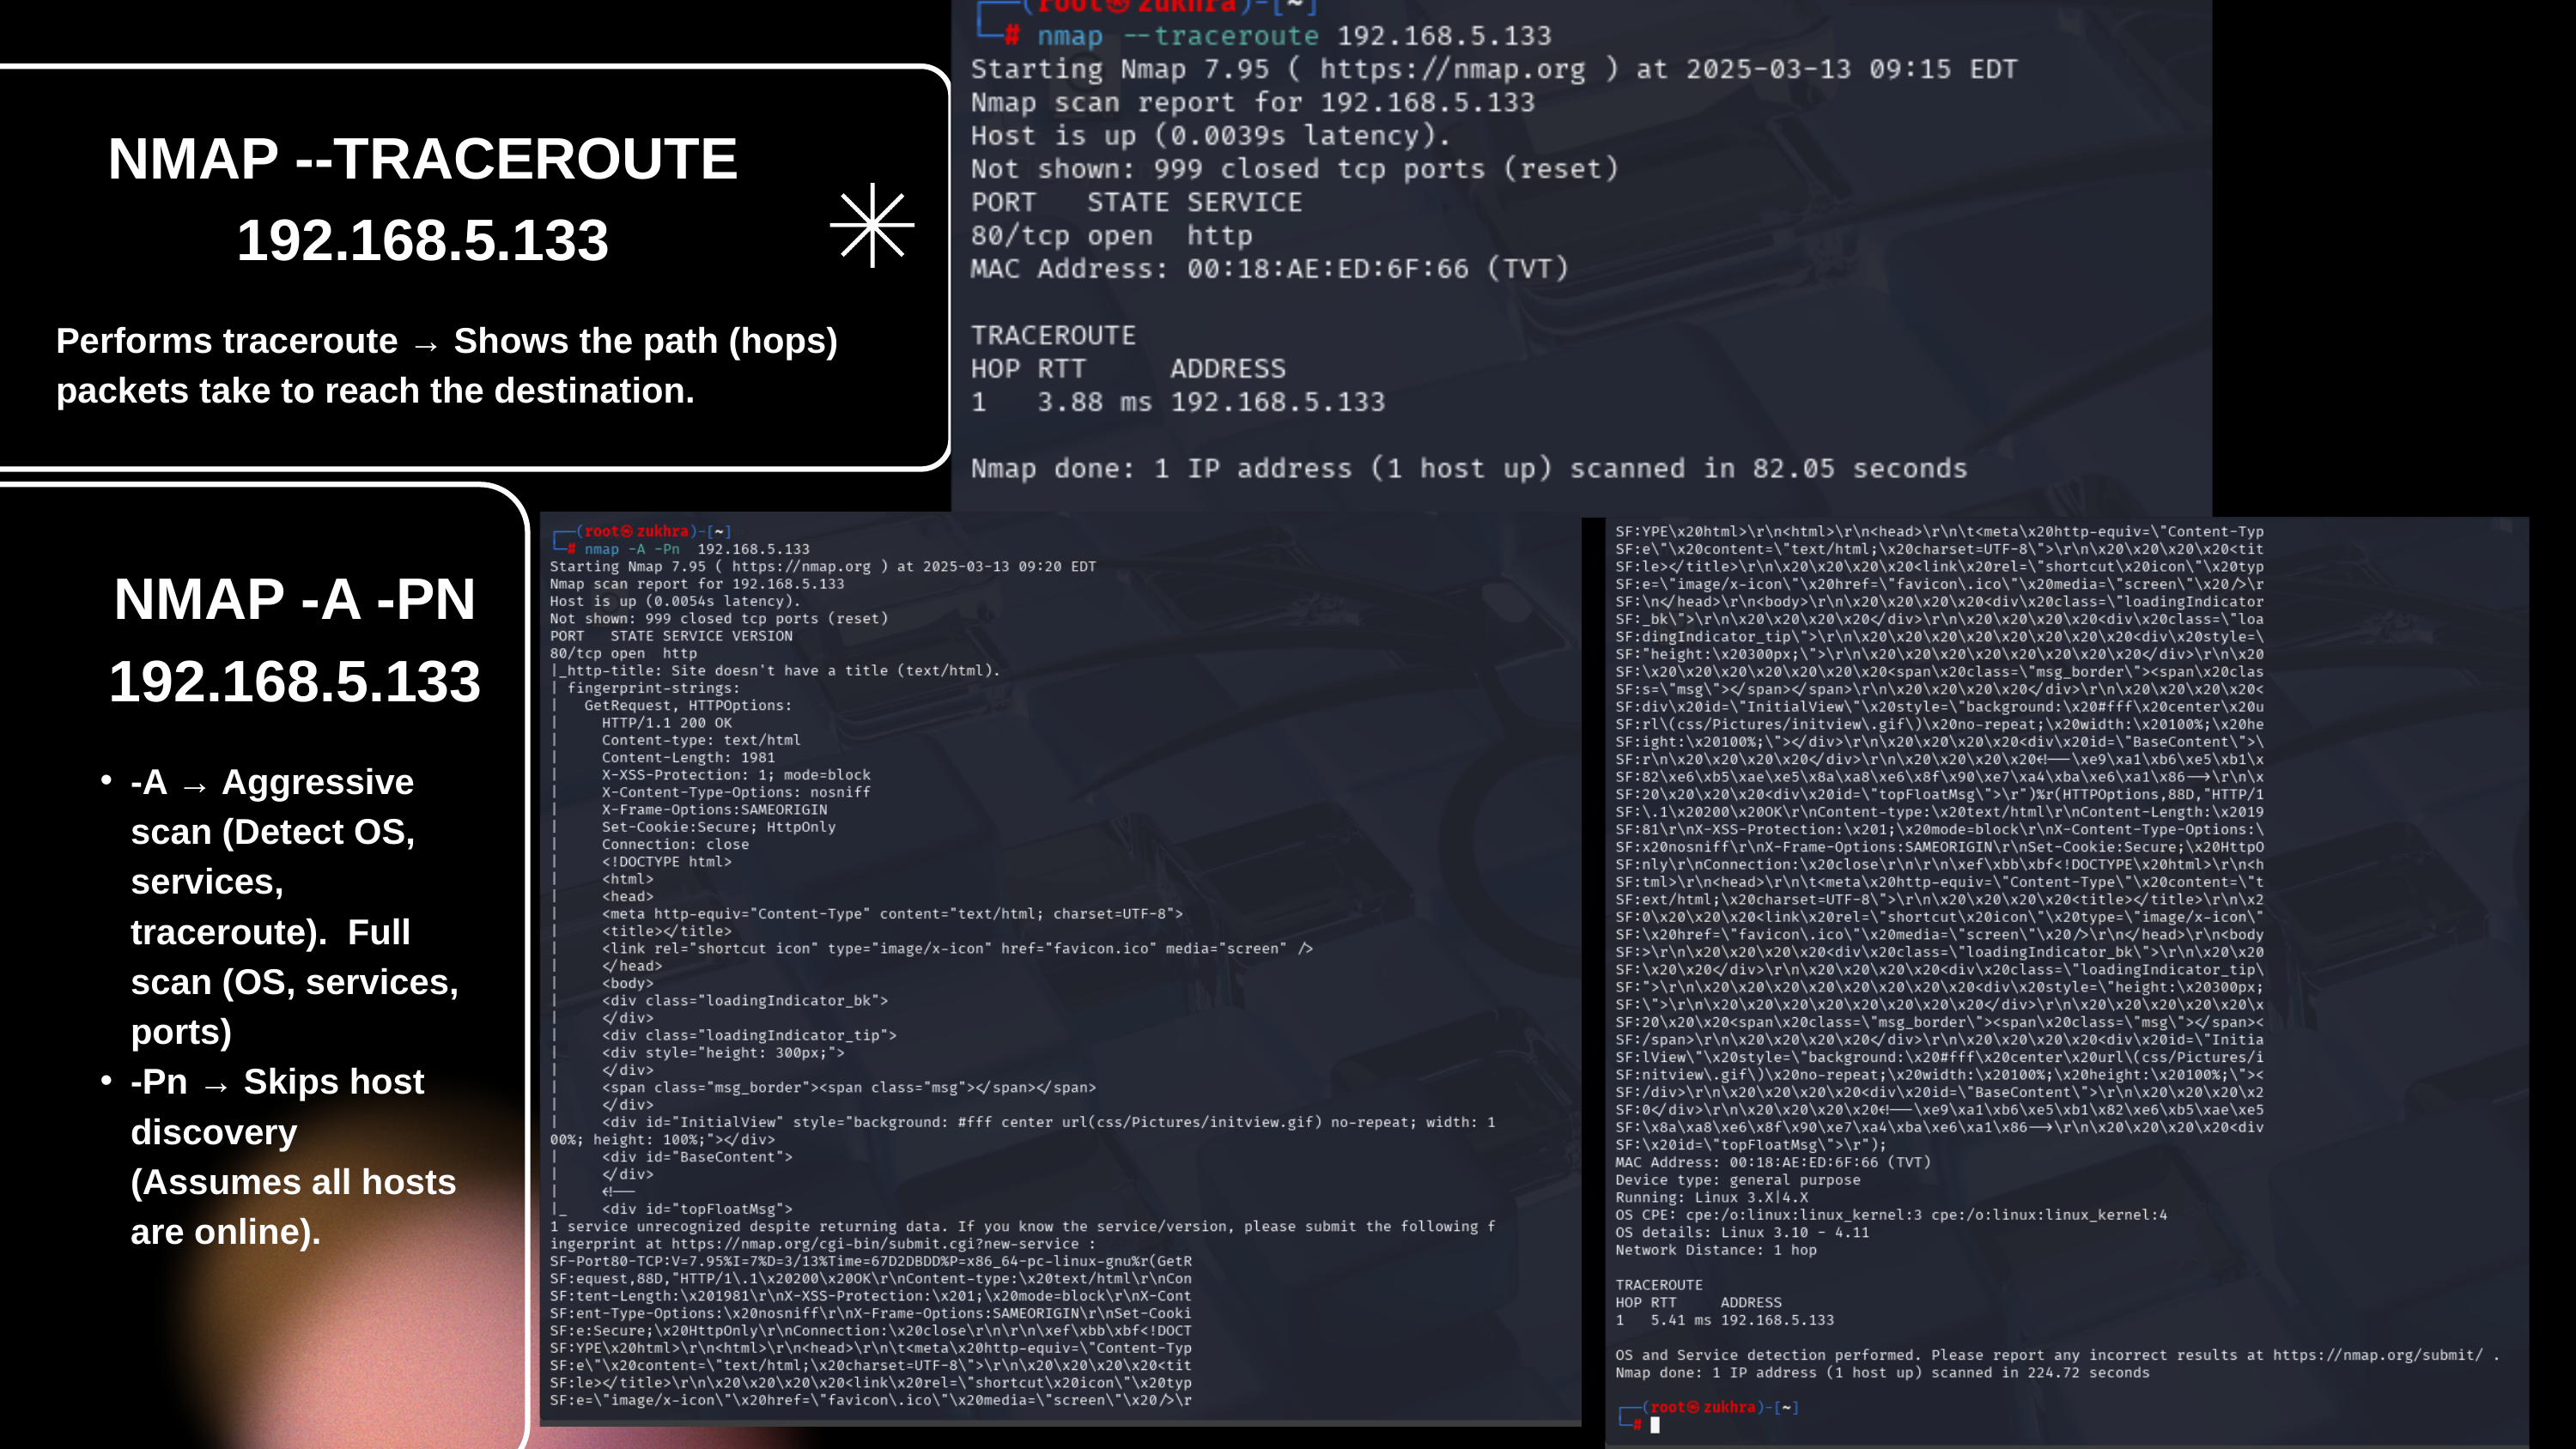

NMAP --TRACEROUTE 192.168.5.133

Performs traceroute → Shows the path (hops) packets take to reach the destination.

NMAP -A -PN 192.168.5.133

-A → Aggressive scan (Detect OS, services, traceroute).  Full scan (OS, services, ports)
-Pn → Skips host discovery (Assumes all hosts are online).